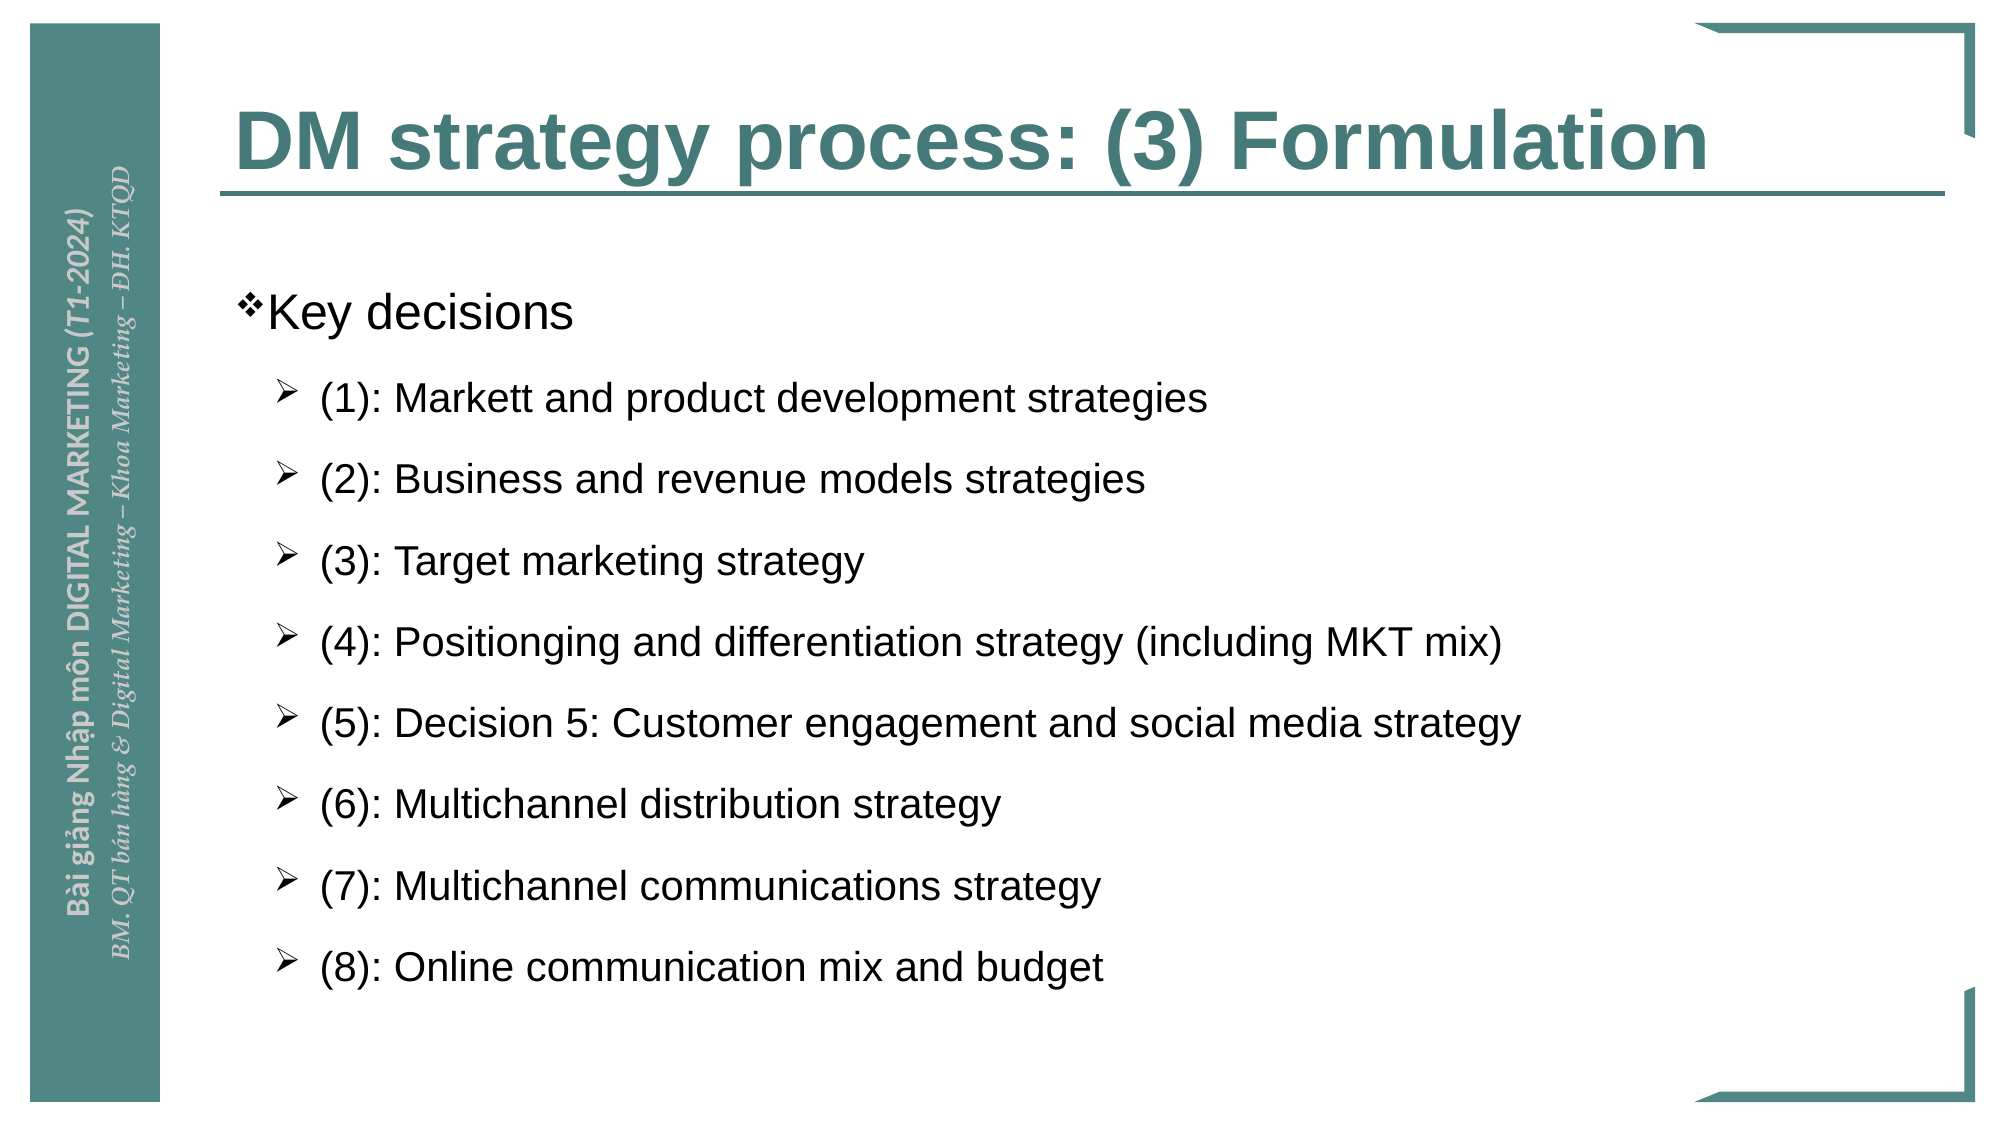

# DM strategy process: (3) Formulation
Key decisions
(1): Markett and product development strategies
(2): Business and revenue models strategies
(3): Target marketing strategy
(4): Positionging and differentiation strategy (including MKT mix)
(5): Decision 5: Customer engagement and social media strategy
(6): Multichannel distribution strategy
(7): Multichannel communications strategy
(8): Online communication mix and budget